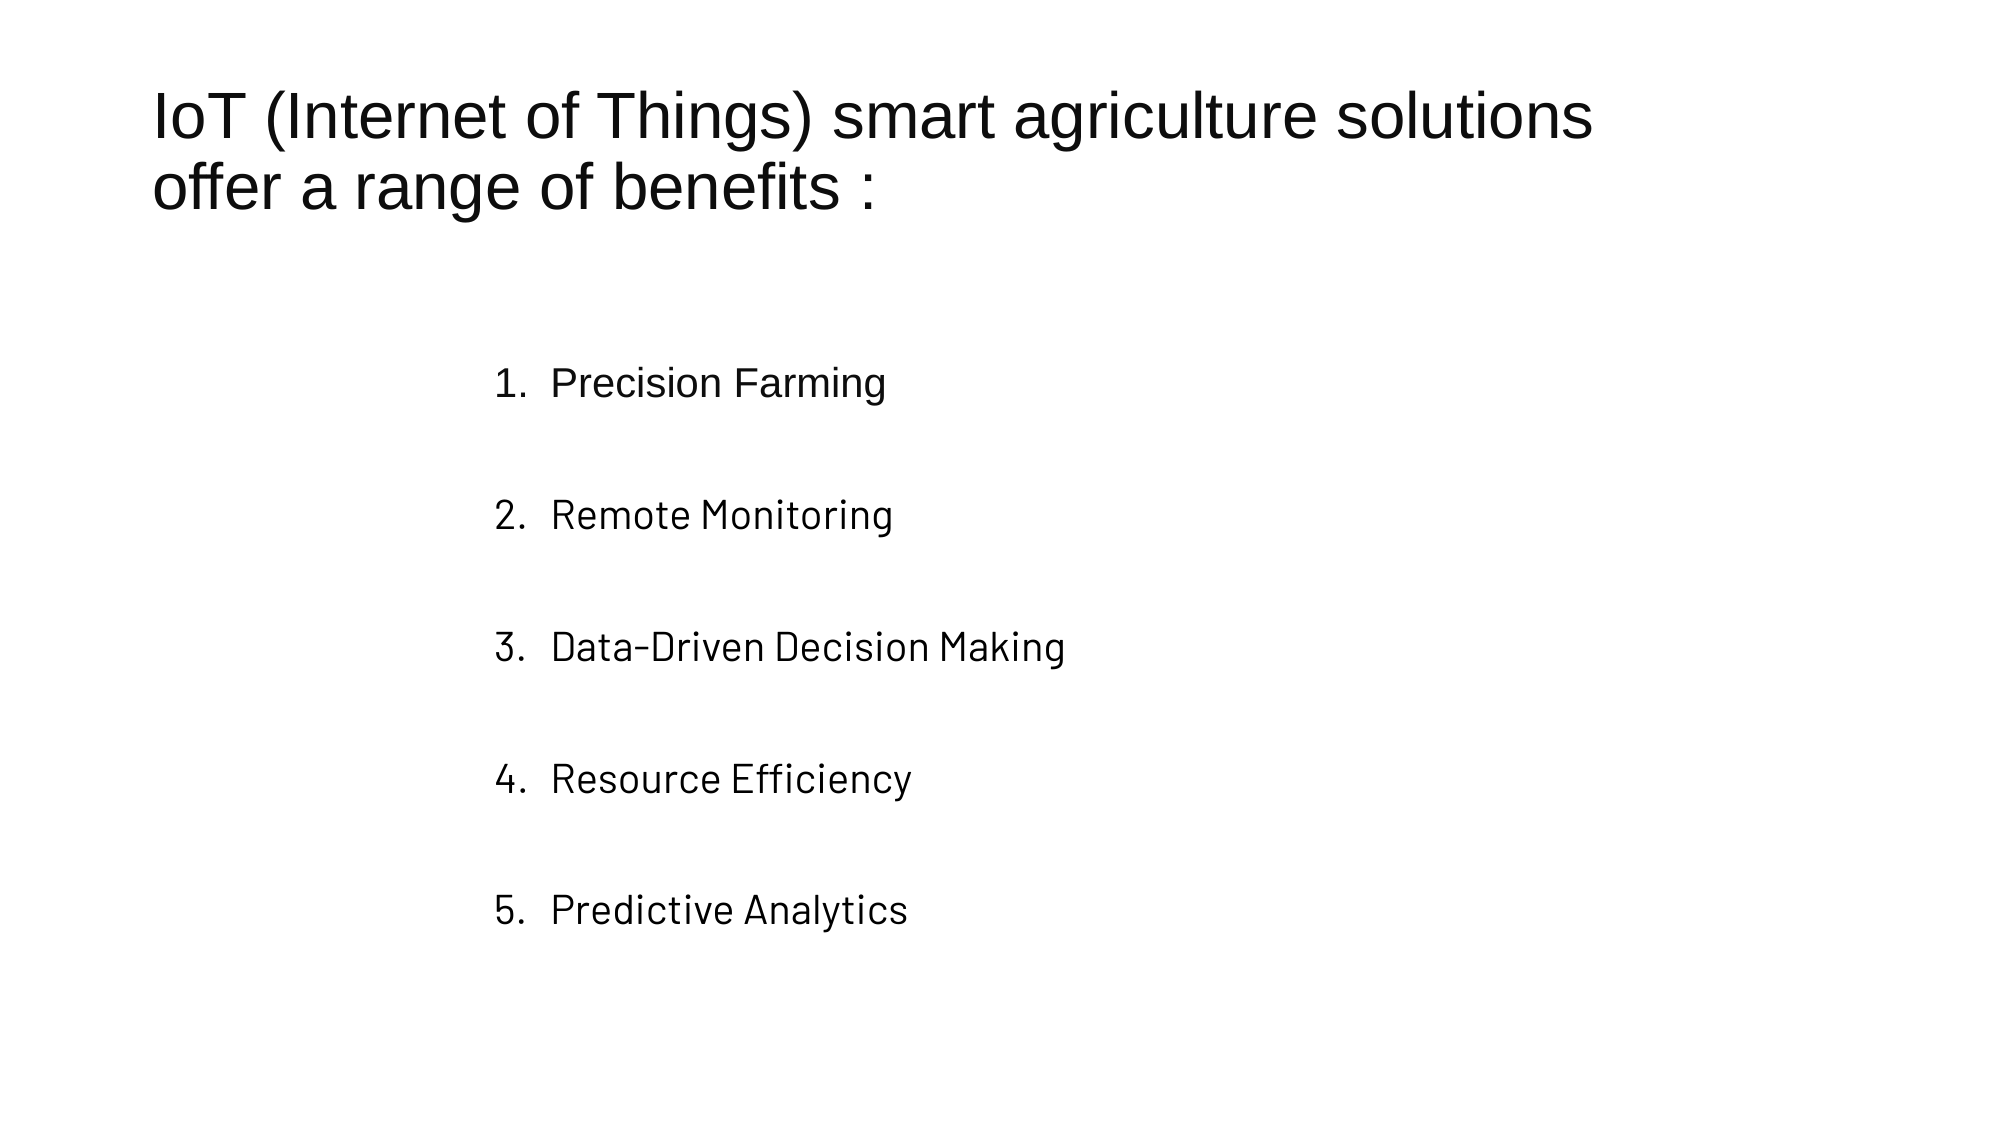

# IoT (Internet of Things) smart agriculture solutions offer a range of benefits :
Precision Farming

Remote Monitoring

Data-Driven Decision Making

Resource Efficiency

Predictive Analytics